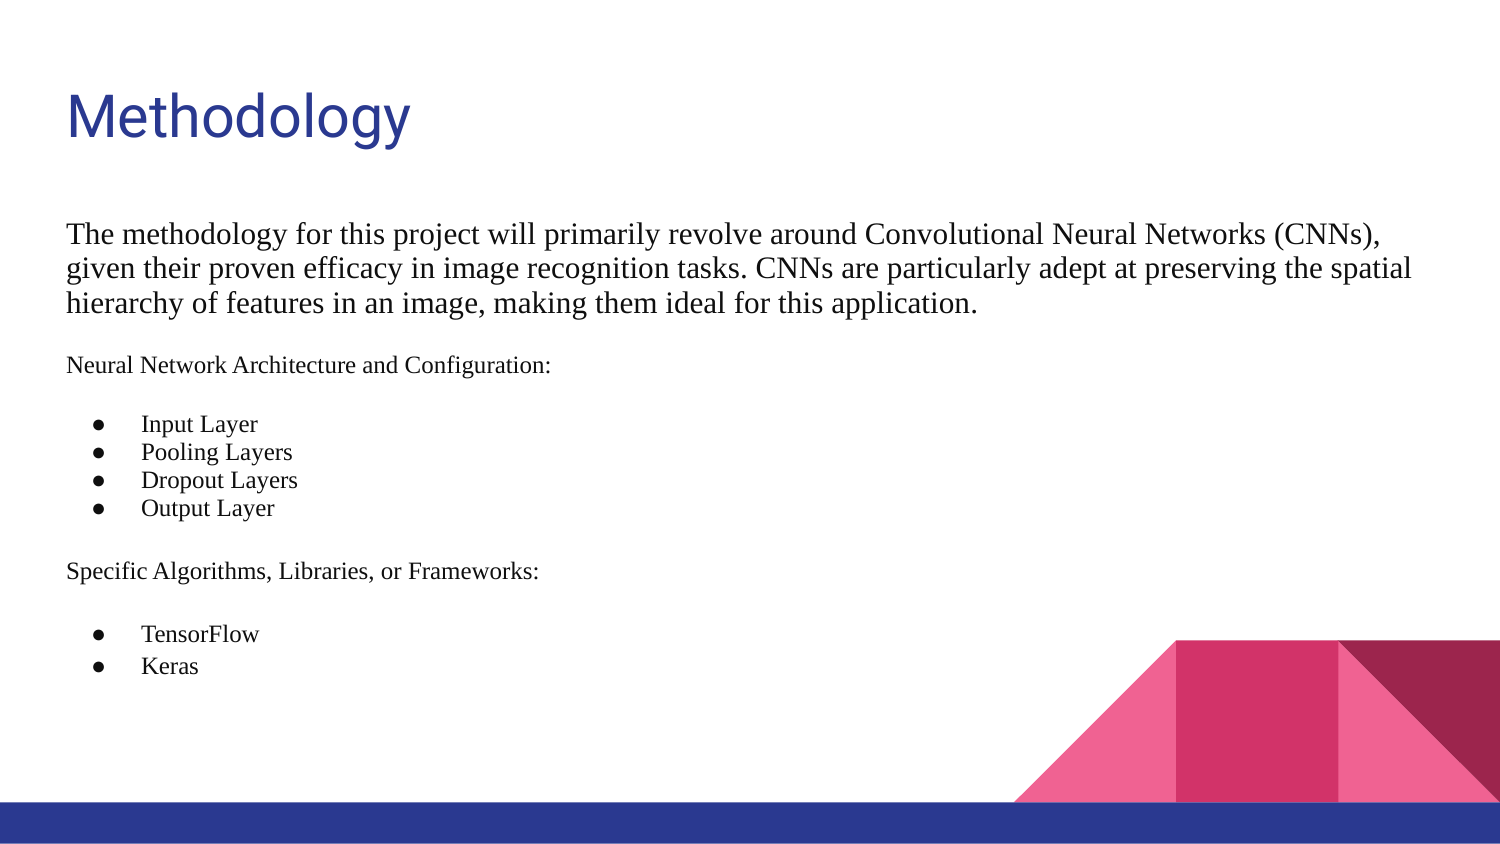

# Methodology
The methodology for this project will primarily revolve around Convolutional Neural Networks (CNNs), given their proven efficacy in image recognition tasks. CNNs are particularly adept at preserving the spatial hierarchy of features in an image, making them ideal for this application.
Neural Network Architecture and Configuration:
Input Layer
Pooling Layers
Dropout Layers
Output Layer
Specific Algorithms, Libraries, or Frameworks:
TensorFlow
Keras